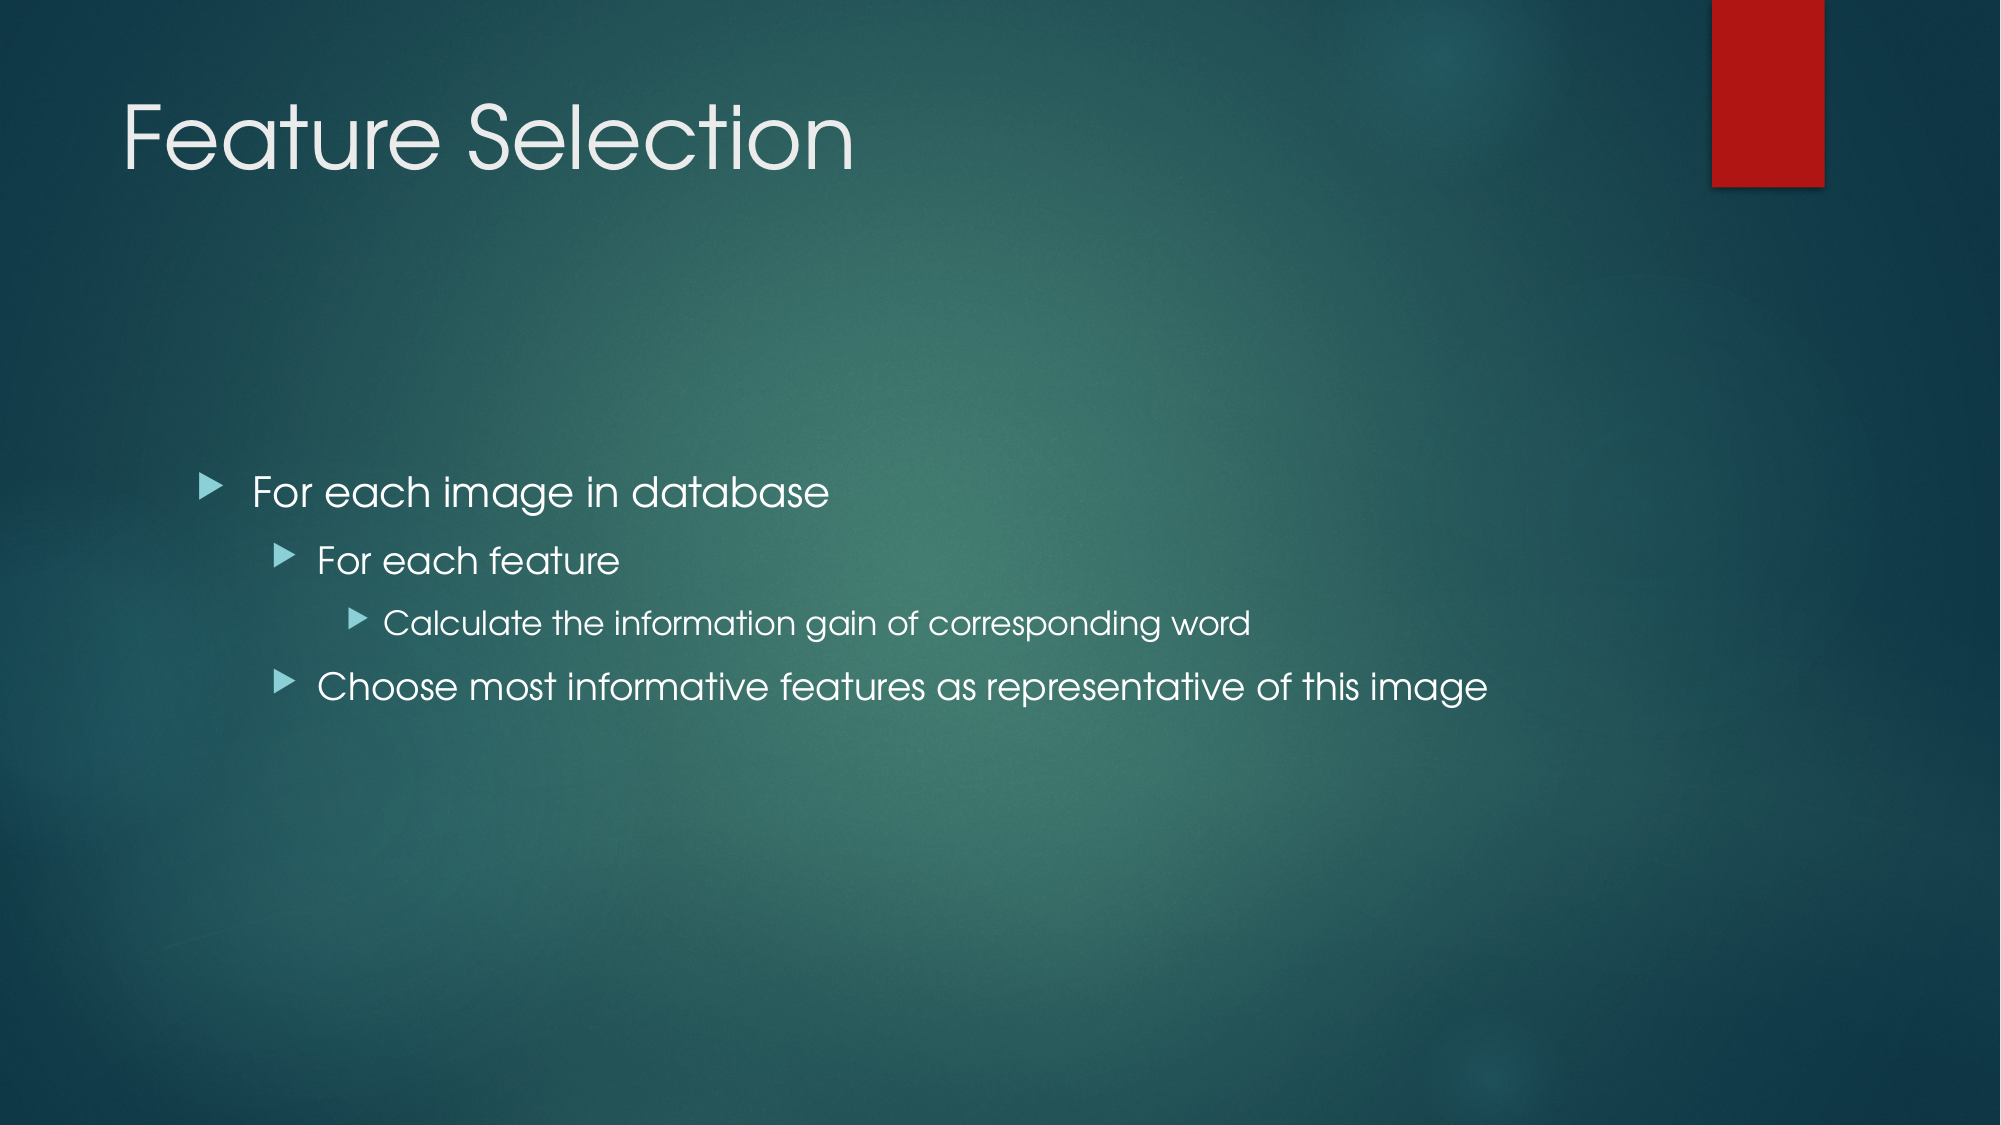

# Feature Selection
For each image in database
For each feature
Calculate the information gain of corresponding word
Choose most informative features as representative of this image